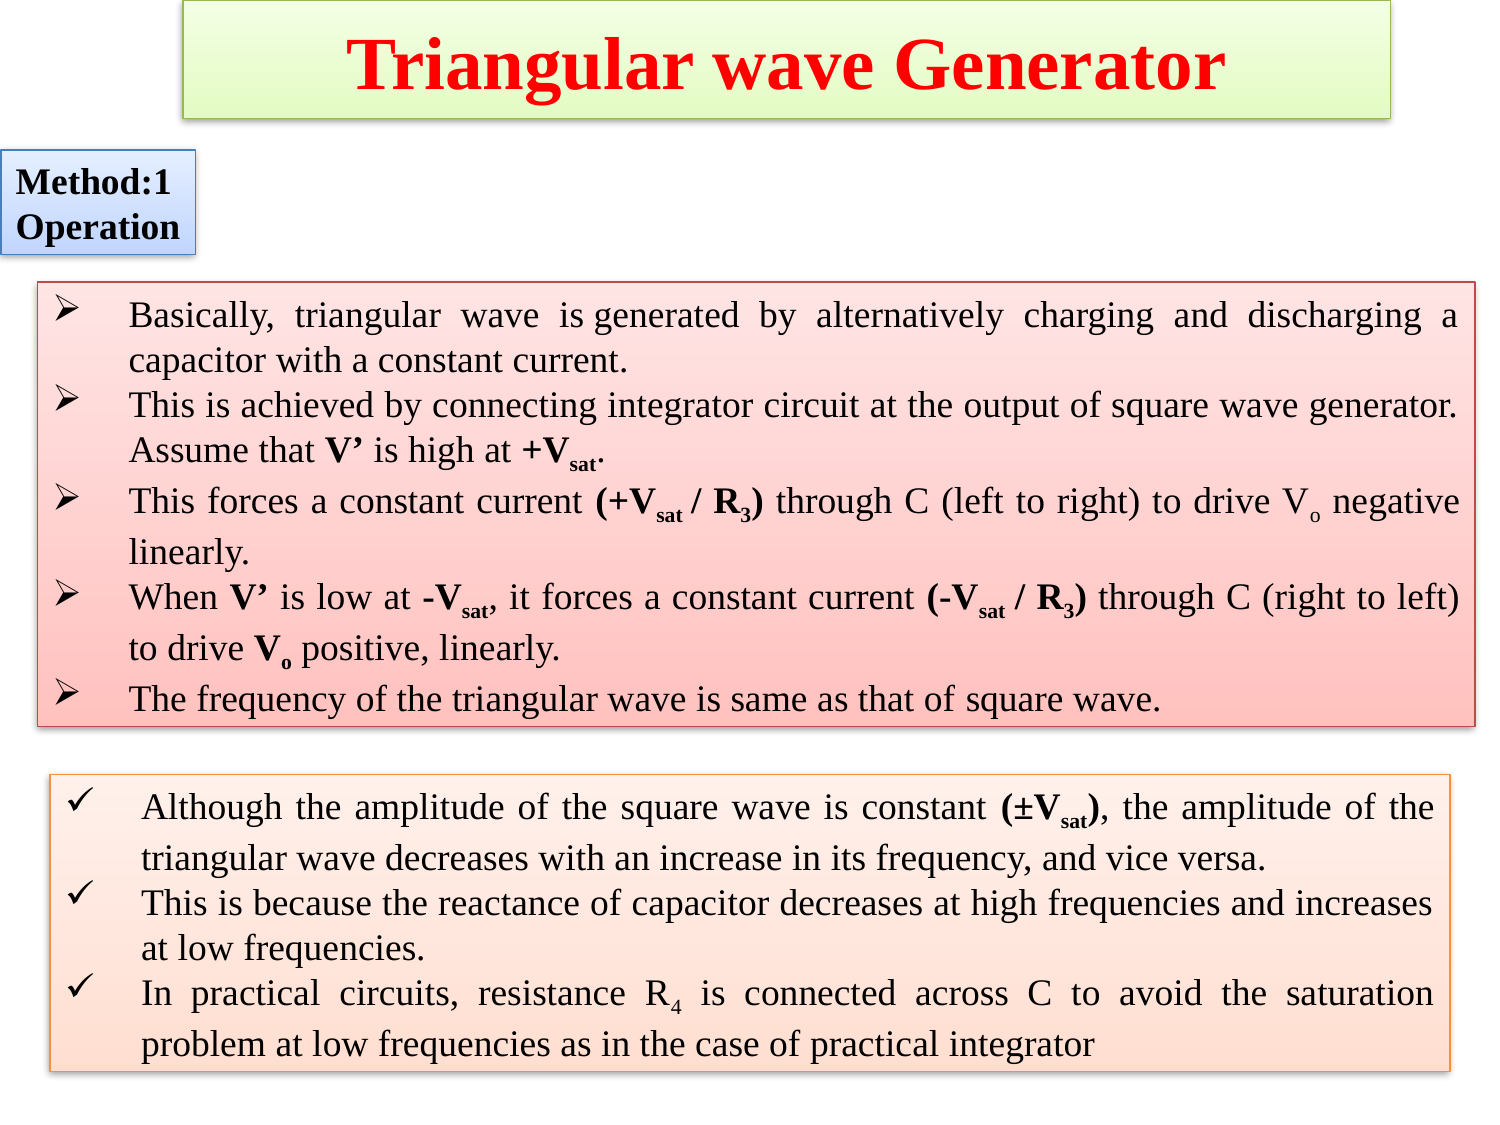

Triangular wave Generator
Method:1
Operation
Basically, triangular wave is generated by alternatively charging and discharging a capacitor with a constant current.
This is achieved by connecting integrator circuit at the output of square wave generator. Assume that V’ is high at +Vsat.
This forces a constant current (+Vsat / R3) through C (left to right) to drive Vo negative linearly.
When V’ is low at -Vsat, it forces a constant current (-Vsat / R3) through C (right to left) to drive Vo positive, linearly.
The frequency of the triangular wave is same as that of square wave.
Although the amplitude of the square wave is constant (±Vsat), the amplitude of the triangular wave decreases with an increase in its frequency, and vice versa.
This is because the reactance of capacitor decreases at high frequencies and increases at low frequencies.
In practical circuits, resistance R4 is connected across C to avoid the saturation problem at low frequencies as in the case of practical integrator